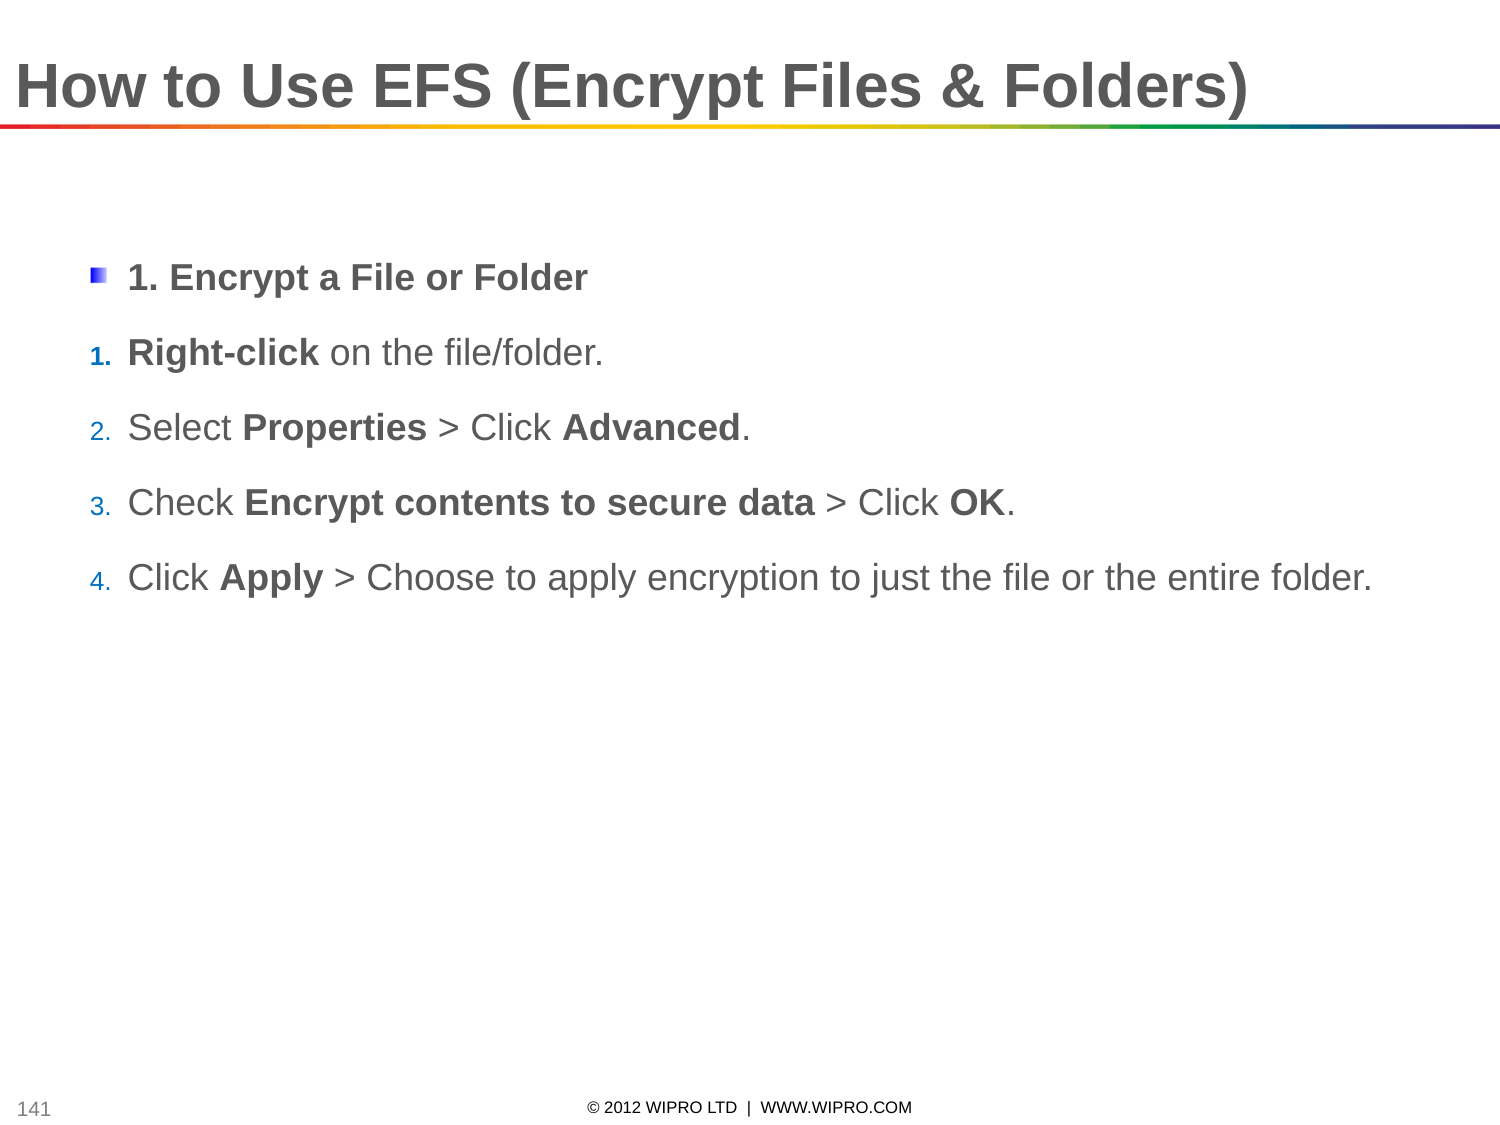

How to Use EFS (Encrypt Files & Folders)
1. Encrypt a File or Folder
Right-click on the file/folder.
Select Properties > Click Advanced.
Check Encrypt contents to secure data > Click OK.
Click Apply > Choose to apply encryption to just the file or the entire folder.